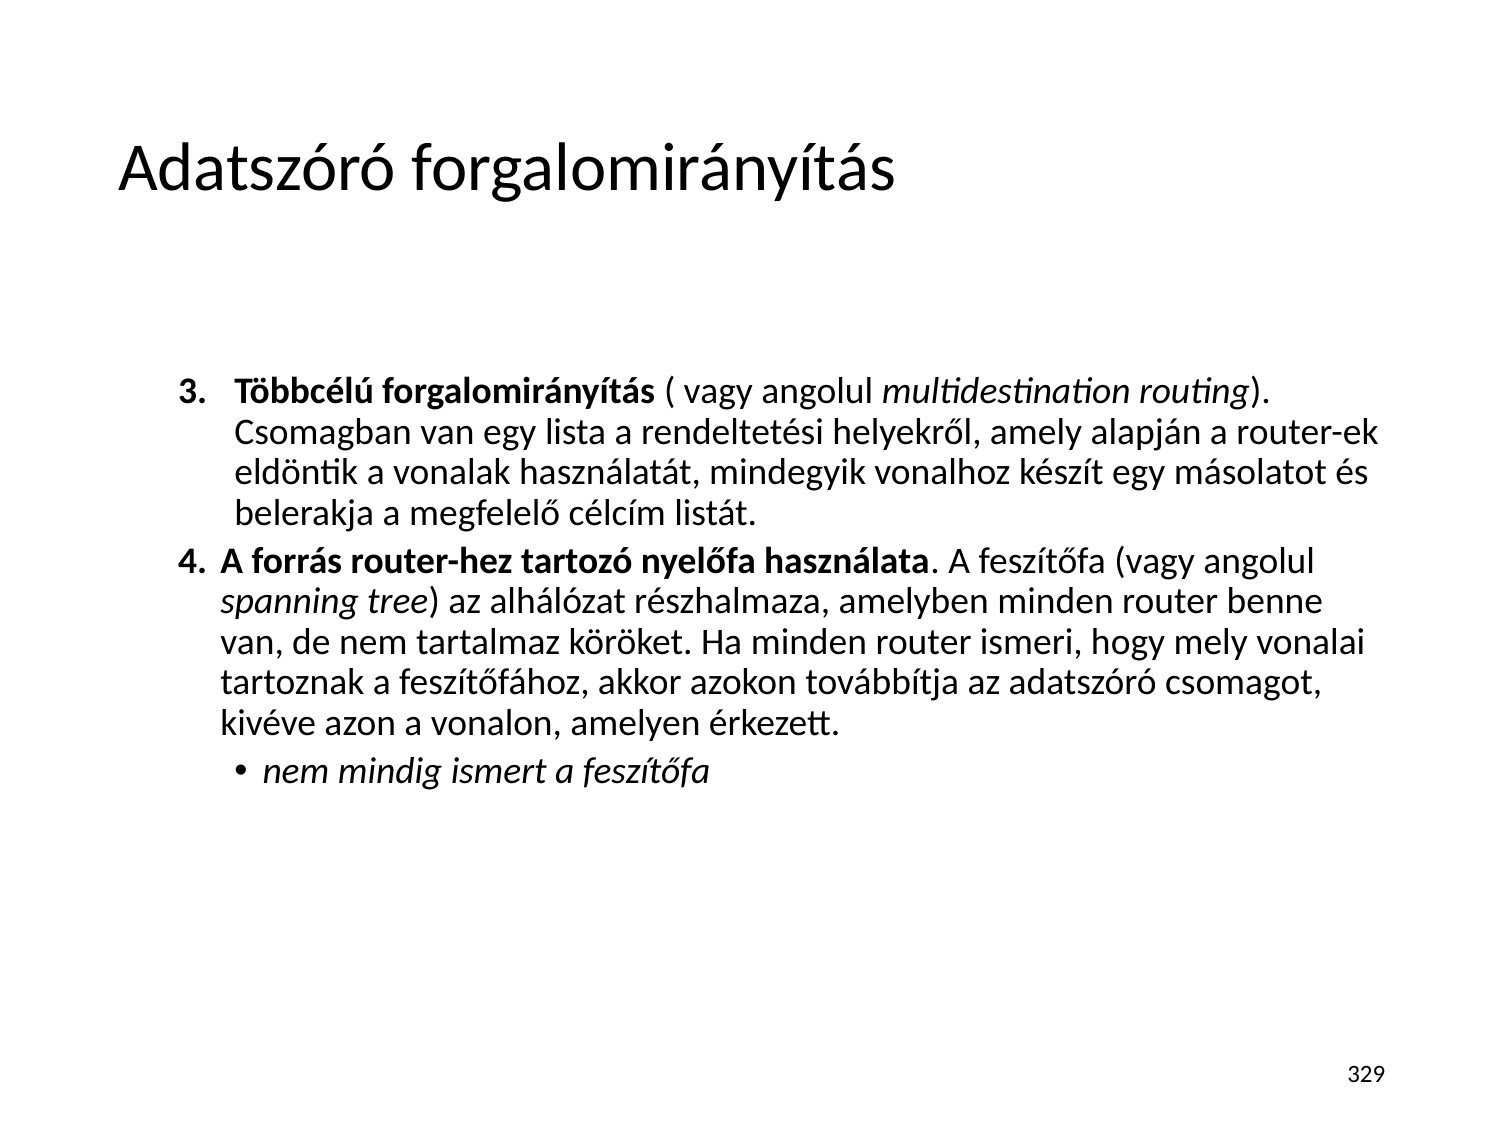

# Adatszóró forgalomirányítás
Többcélú forgalomirányítás ( vagy angolul multidestination routing). Csomagban van egy lista a rendeltetési helyekről, amely alapján a router-ek eldöntik a vonalak használatát, mindegyik vonalhoz készít egy másolatot és belerakja a megfelelő célcím listát.
A forrás router-hez tartozó nyelőfa használata. A feszítőfa (vagy angolul spanning tree) az alhálózat részhalmaza, amelyben minden router benne van, de nem tartalmaz köröket. Ha minden router ismeri, hogy mely vonalai tartoznak a feszítőfához, akkor azokon továbbítja az adatszóró csomagot, kivéve azon a vonalon, amelyen érkezett.
nem mindig ismert a feszítőfa
329